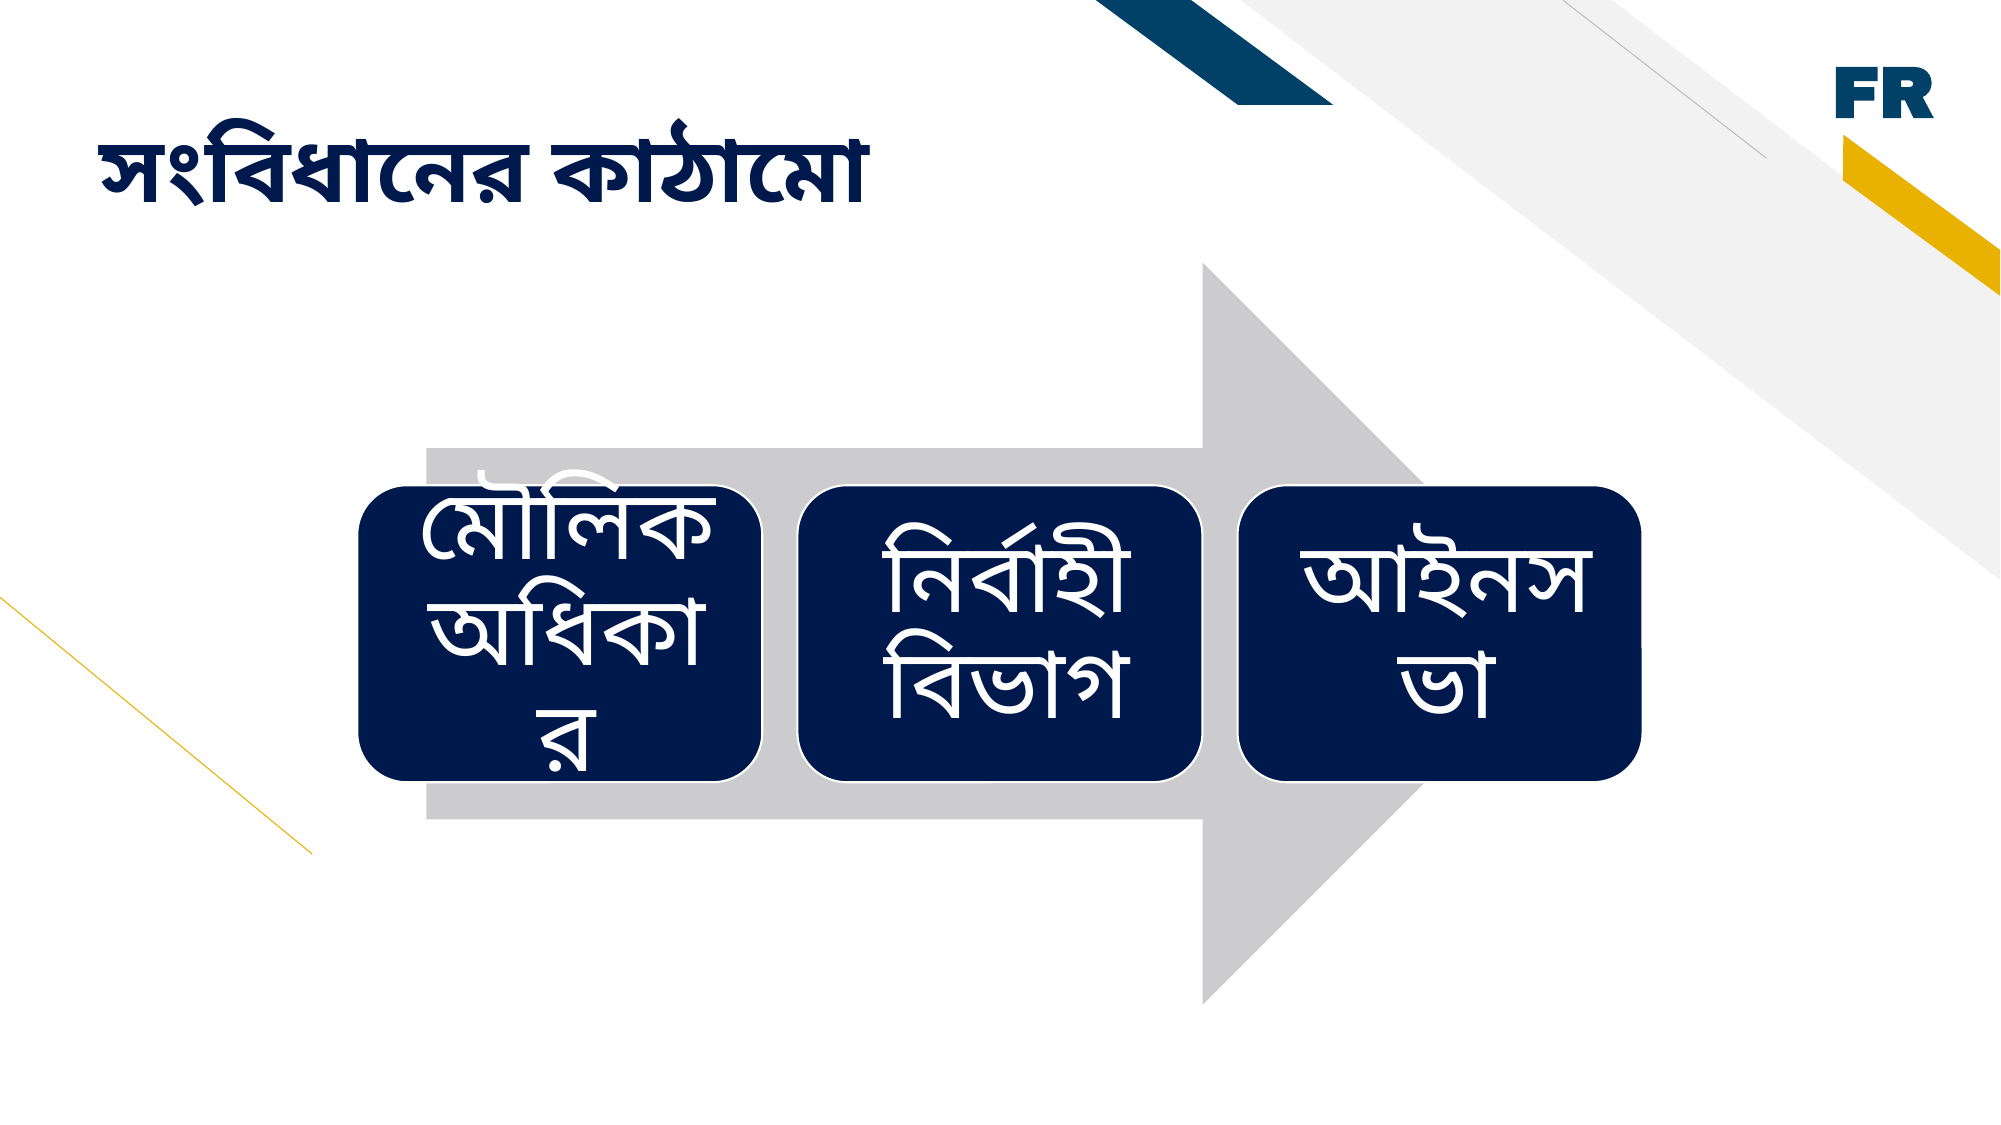

# সংবিধানের কাঠামো
মৌলিক অধিকার
নির্বাহী বিভাগ
আইনসভা